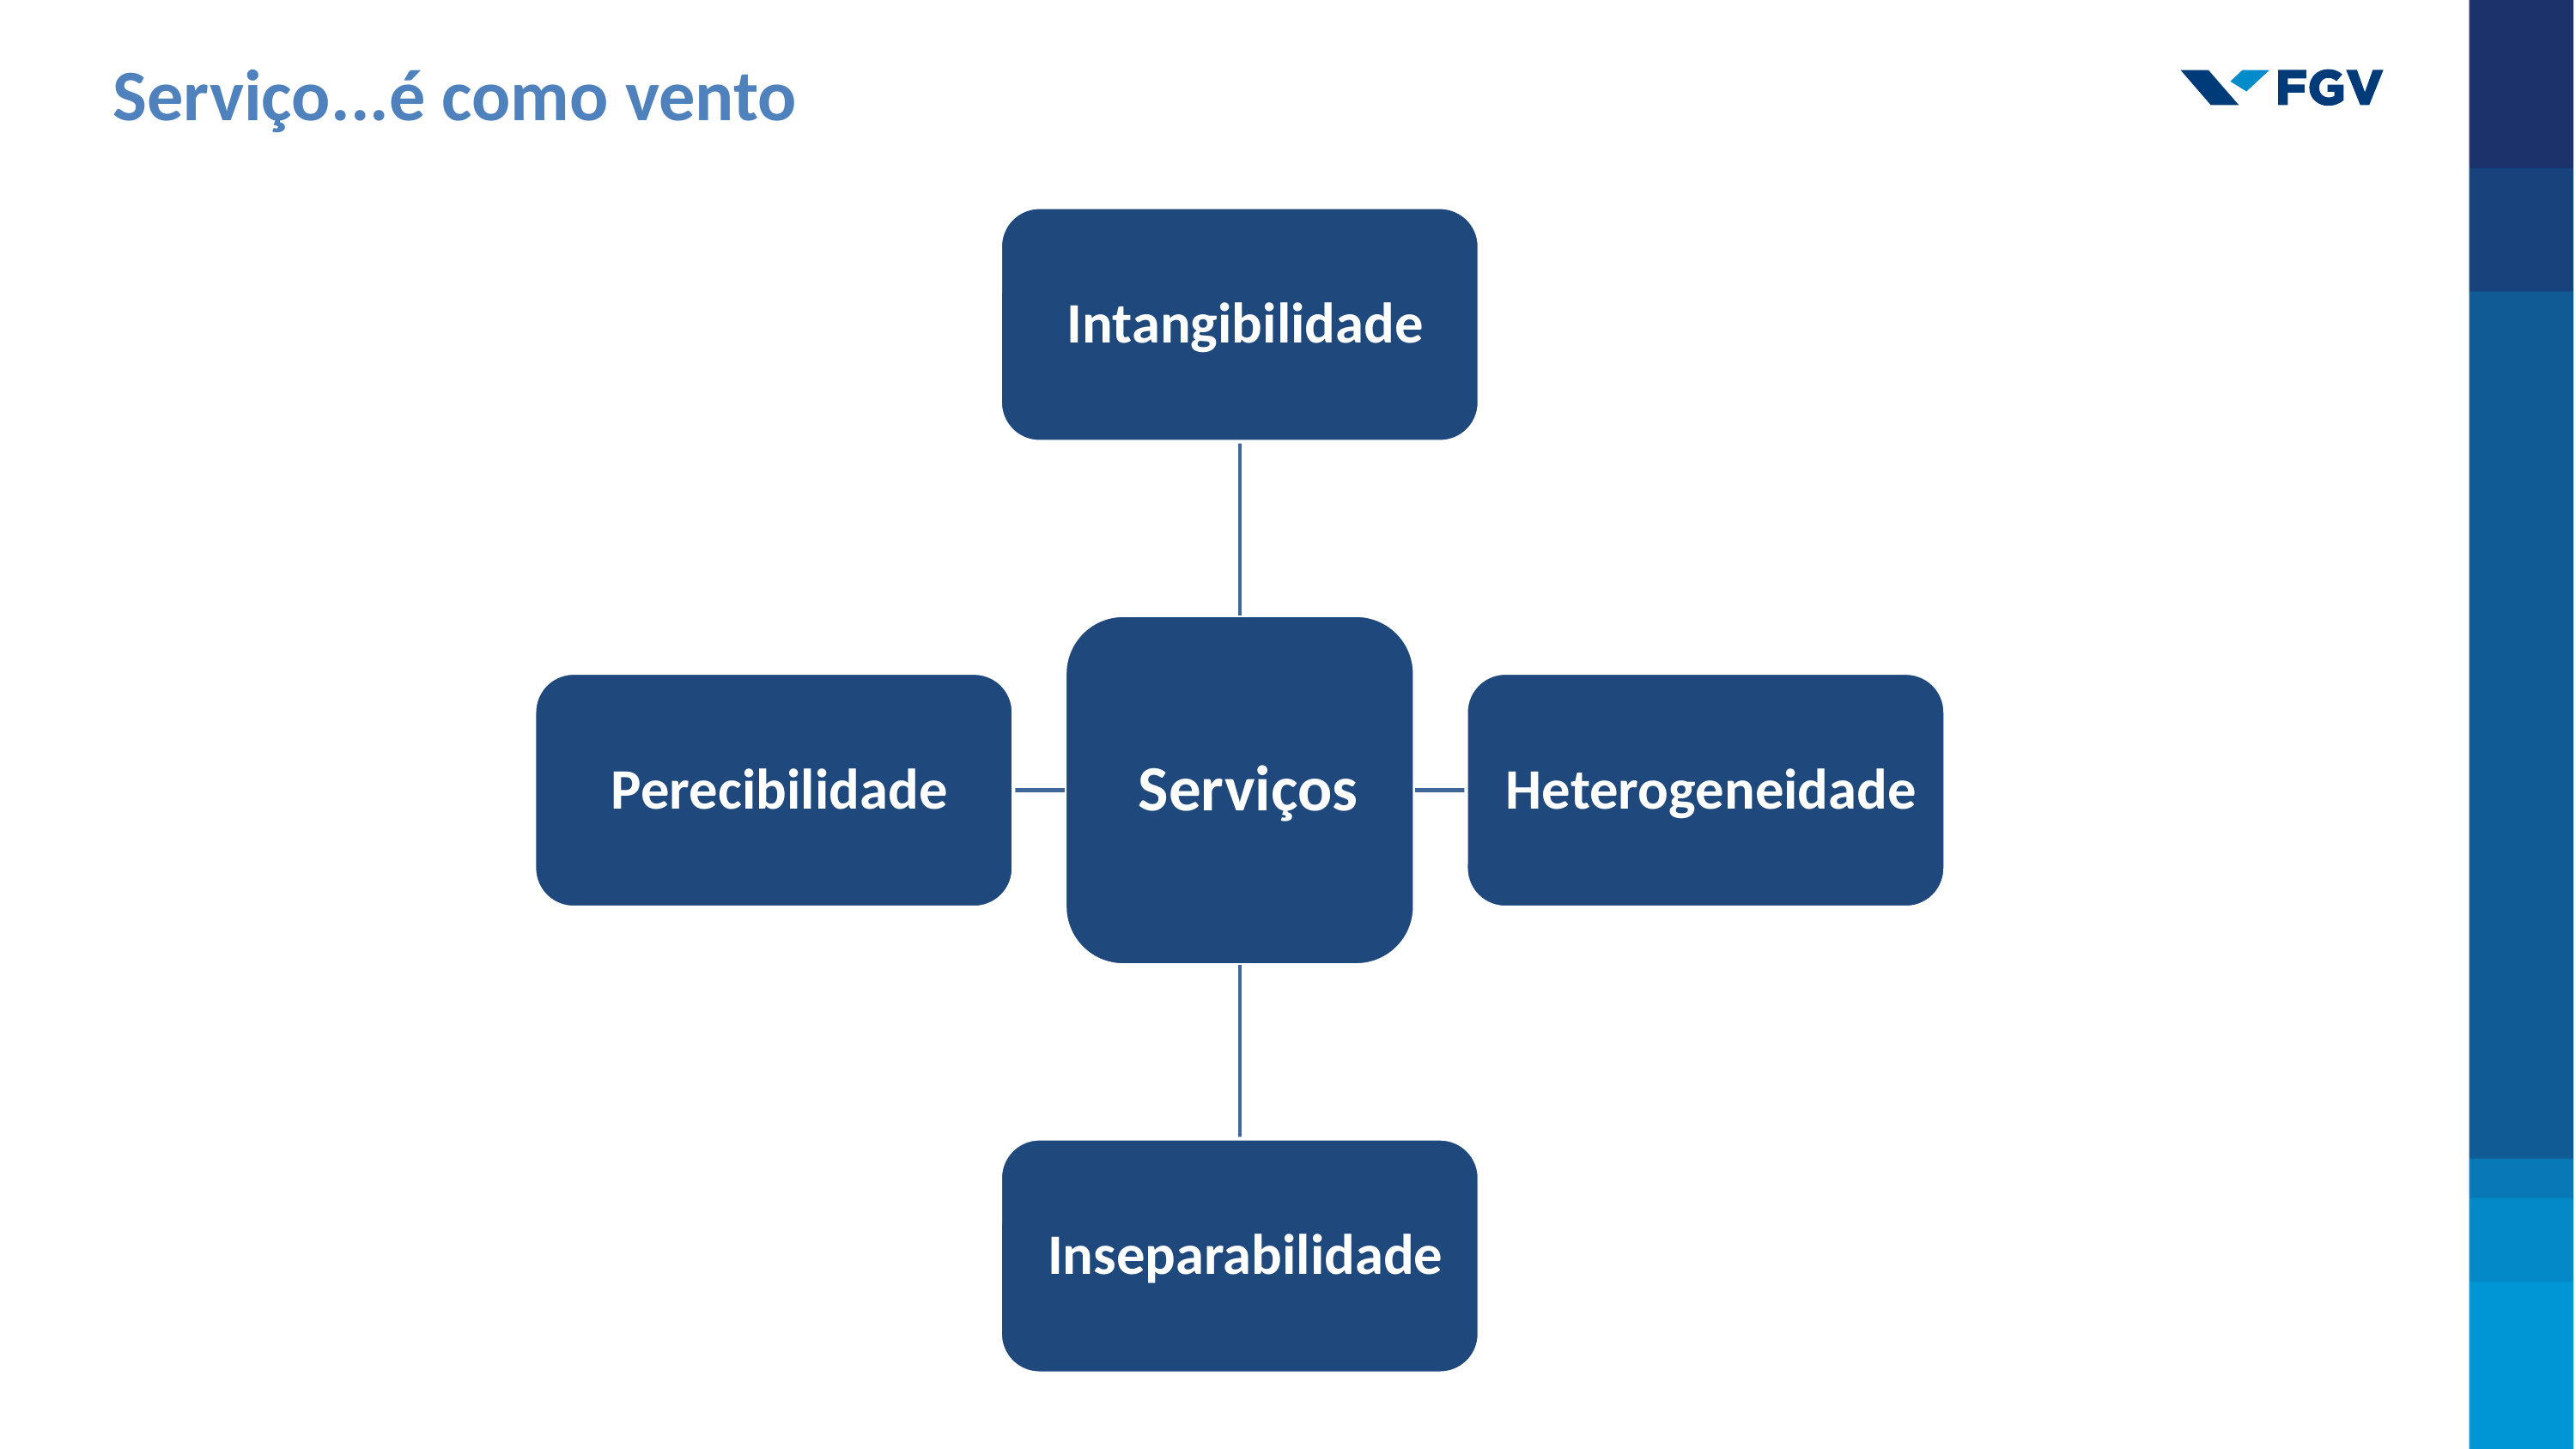

Serviço...é como vento
Serviços
Intangibilidade
Heterogeneidade
Inseparabilidade
Perecibilidade